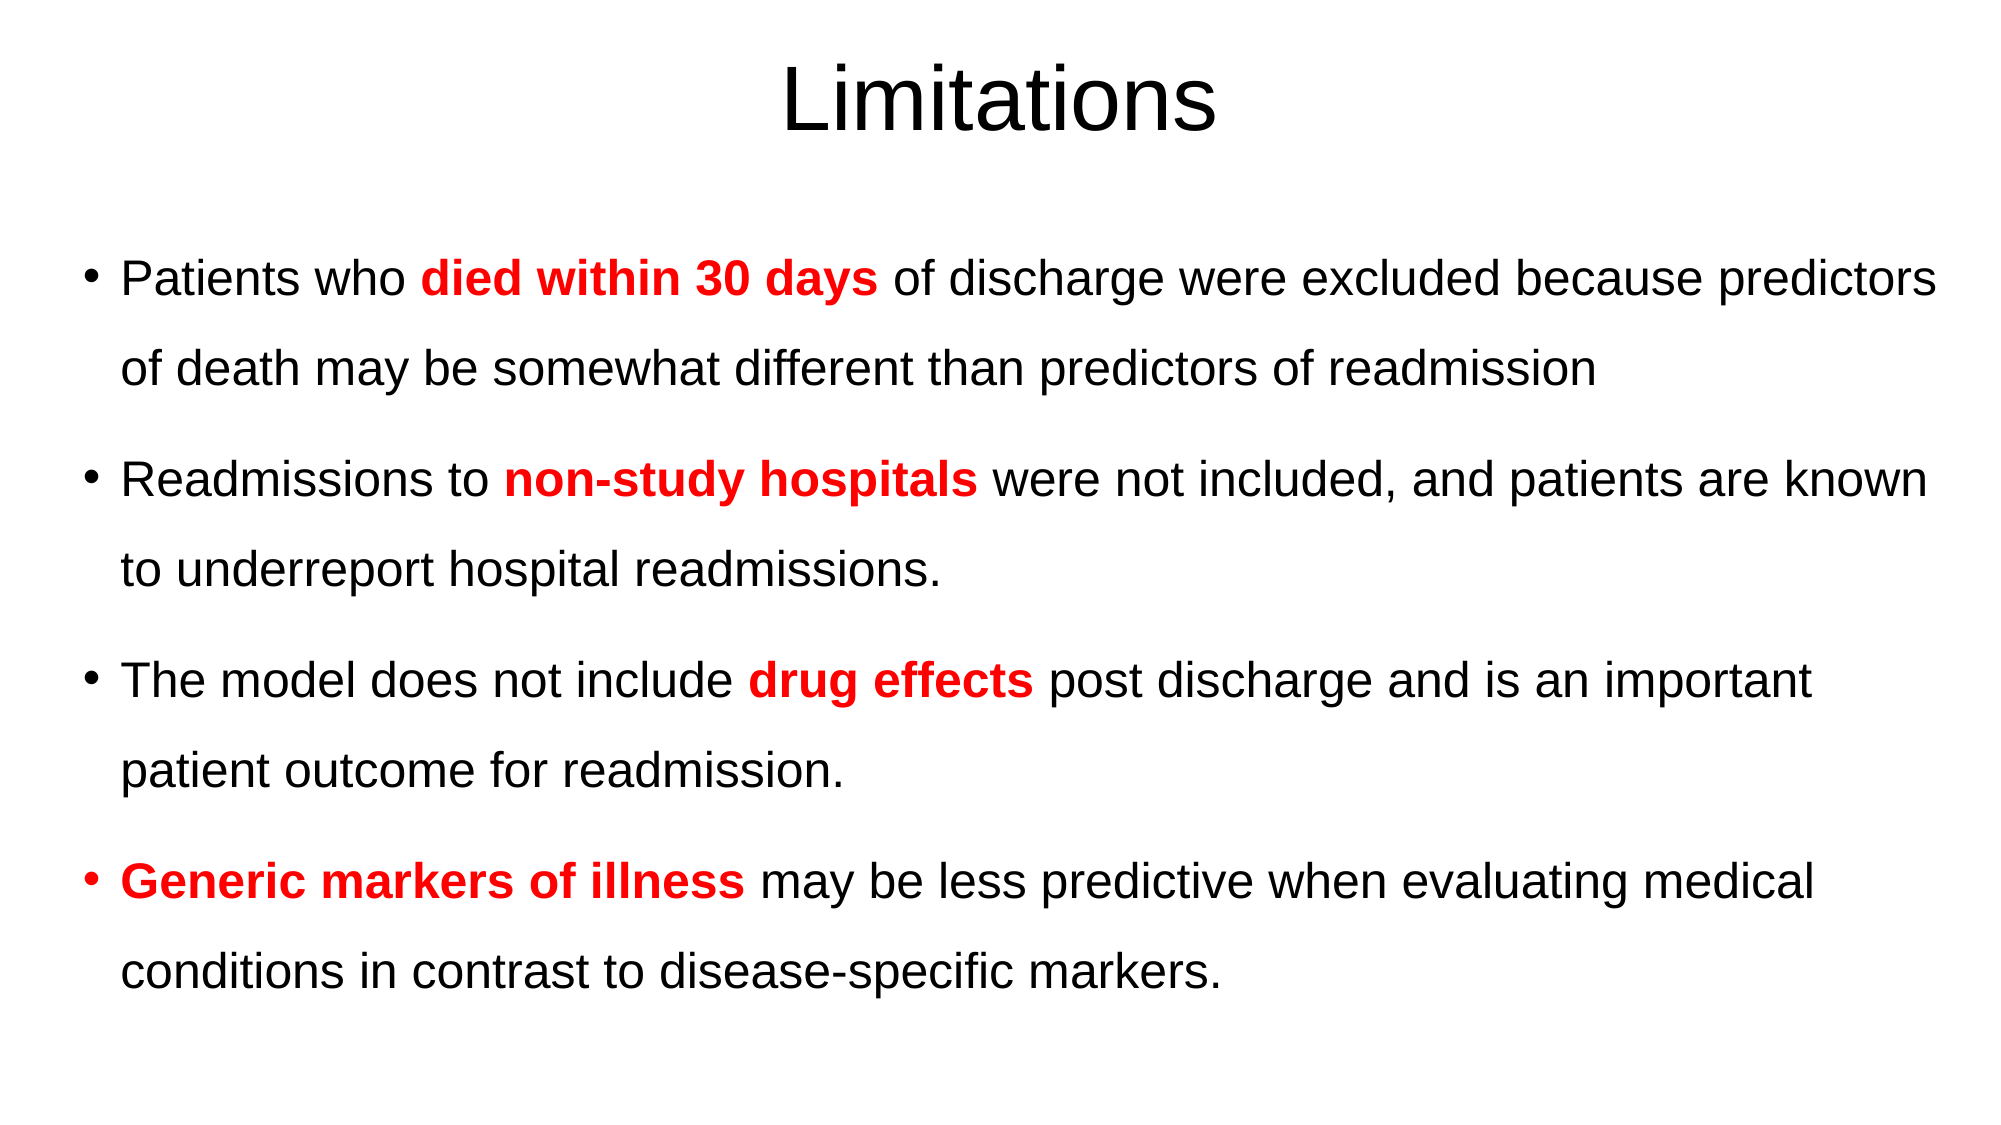

# Limitations
Patients who died within 30 days of discharge were excluded because predictors of death may be somewhat different than predictors of readmission
Readmissions to non-study hospitals were not included, and patients are known to underreport hospital readmissions.
The model does not include drug effects post discharge and is an important patient outcome for readmission.
Generic markers of illness may be less predictive when evaluating medical conditions in contrast to disease-specific markers.